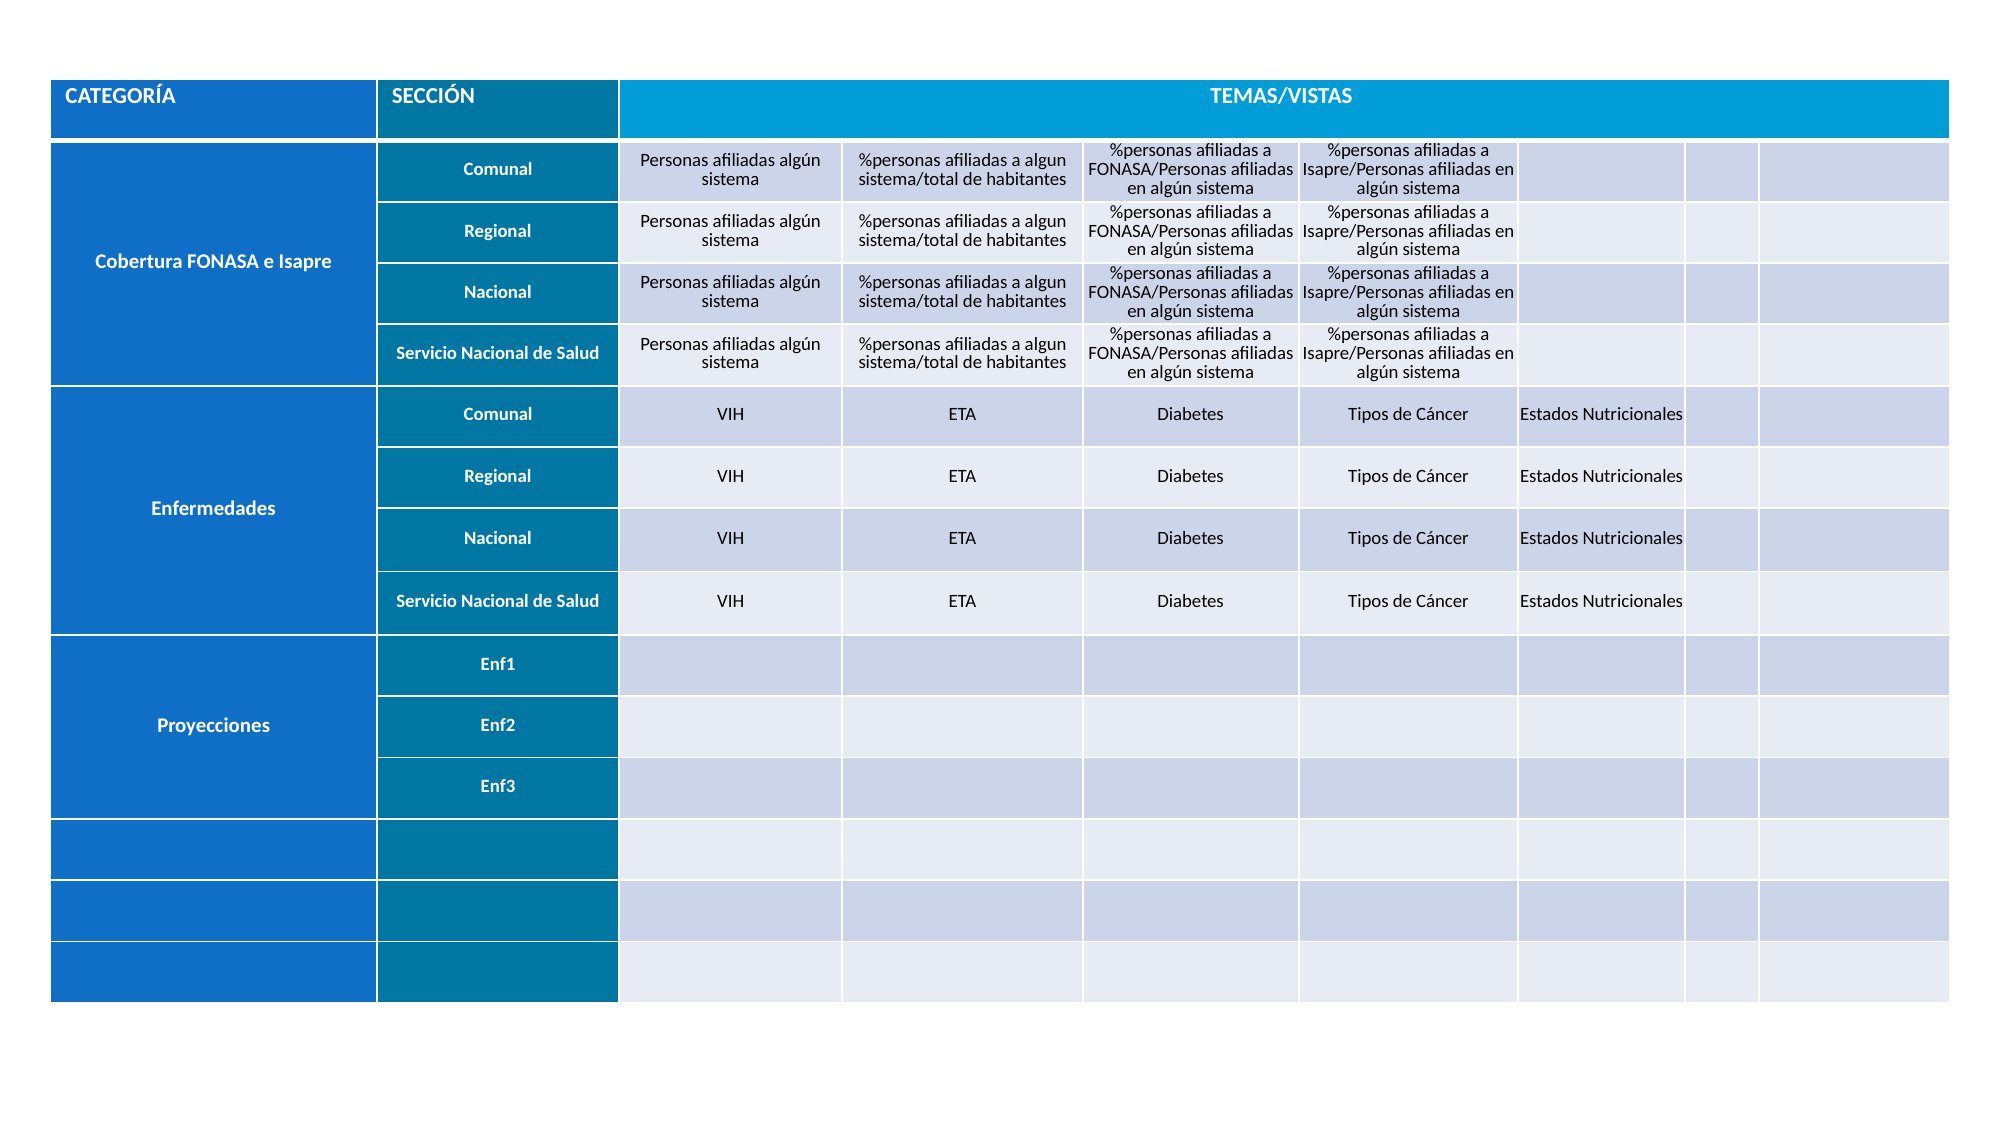

| CATEGORÍA | SECCIÓN | TEMAS/VISTAS |  |  |  |  |  |  |
| --- | --- | --- | --- | --- | --- | --- | --- | --- |
| Cobertura FONASA e Isapre | Comunal | Personas afiliadas algún sistema | %personas afiliadas a algun sistema/total de habitantes | %personas afiliadas a FONASA/Personas afiliadas en algún sistema | %personas afiliadas a Isapre/Personas afiliadas en algún sistema |  |  |  |
|  | Regional | Personas afiliadas algún sistema | %personas afiliadas a algun sistema/total de habitantes | %personas afiliadas a FONASA/Personas afiliadas en algún sistema | %personas afiliadas a Isapre/Personas afiliadas en algún sistema |  |  |  |
|  | Nacional | Personas afiliadas algún sistema | %personas afiliadas a algun sistema/total de habitantes | %personas afiliadas a FONASA/Personas afiliadas en algún sistema | %personas afiliadas a Isapre/Personas afiliadas en algún sistema |  |  |  |
|  | Servicio Nacional de Salud | Personas afiliadas algún sistema | %personas afiliadas a algun sistema/total de habitantes | %personas afiliadas a FONASA/Personas afiliadas en algún sistema | %personas afiliadas a Isapre/Personas afiliadas en algún sistema |  |  |  |
| Enfermedades | Comunal | VIH | ETA | Diabetes | Tipos de Cáncer | Estados Nutricionales |  |  |
|  | Regional | VIH | ETA | Diabetes | Tipos de Cáncer | Estados Nutricionales |  |  |
|  | Nacional | VIH | ETA | Diabetes | Tipos de Cáncer | Estados Nutricionales |  |  |
|  | Servicio Nacional de Salud | VIH | ETA | Diabetes | Tipos de Cáncer | Estados Nutricionales |  |  |
| Proyecciones | Enf1 |  |  |  |  |  |  |  |
|  | Enf2 |  |  |  |  |  |  |  |
|  | Enf3 |  |  |  |  |  |  |  |
|  |  |  |  |  |  |  |  |  |
|  |  |  |  |  |  |  |  |  |
|  |  |  |  |  |  |  |  |  |